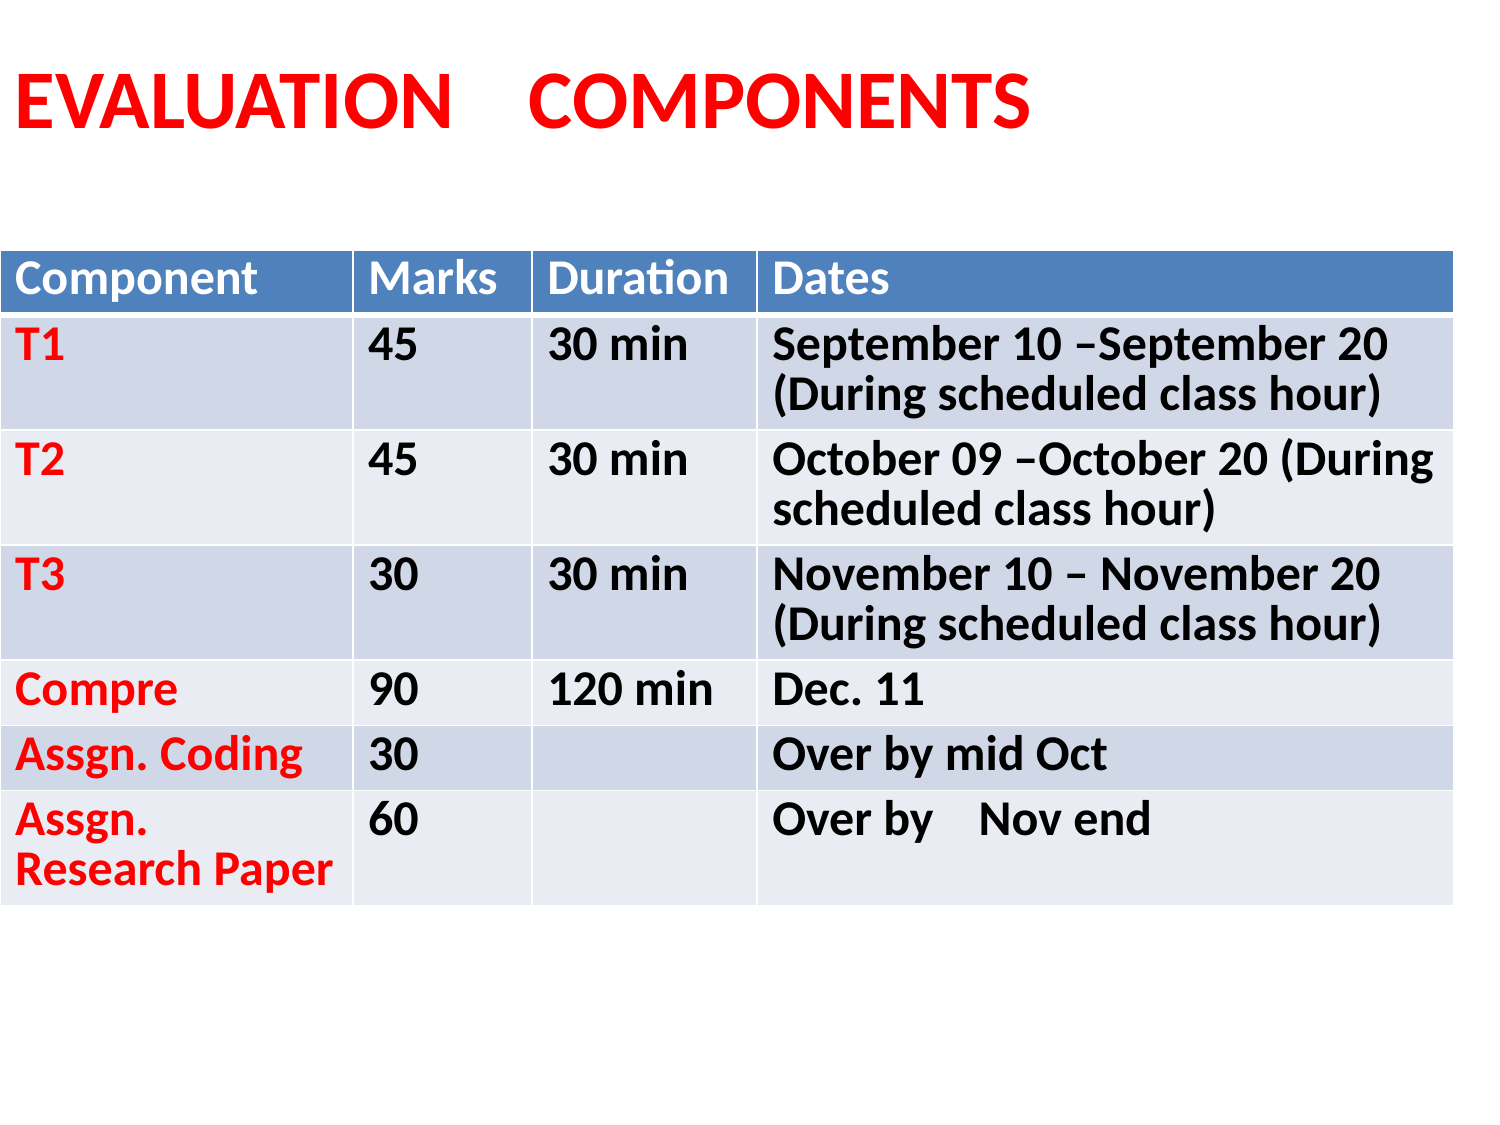

EVALUATION    COMPONENTS
| Component | Marks | Duration | Dates |
| --- | --- | --- | --- |
| T1 | 45 | 30 min | September 10 –September 20 (During scheduled class hour) |
| T2 | 45 | 30 min | October 09 –October 20 (During scheduled class hour) |
| T3 | 30 | 30 min | November 10 – November 20 (During scheduled class hour) |
| Compre | 90 | 120 min | Dec. 11 |
| Assgn. Coding | 30 |  | Over by mid Oct |
| Assgn. Research Paper | 60 |  | Over by Nov end |